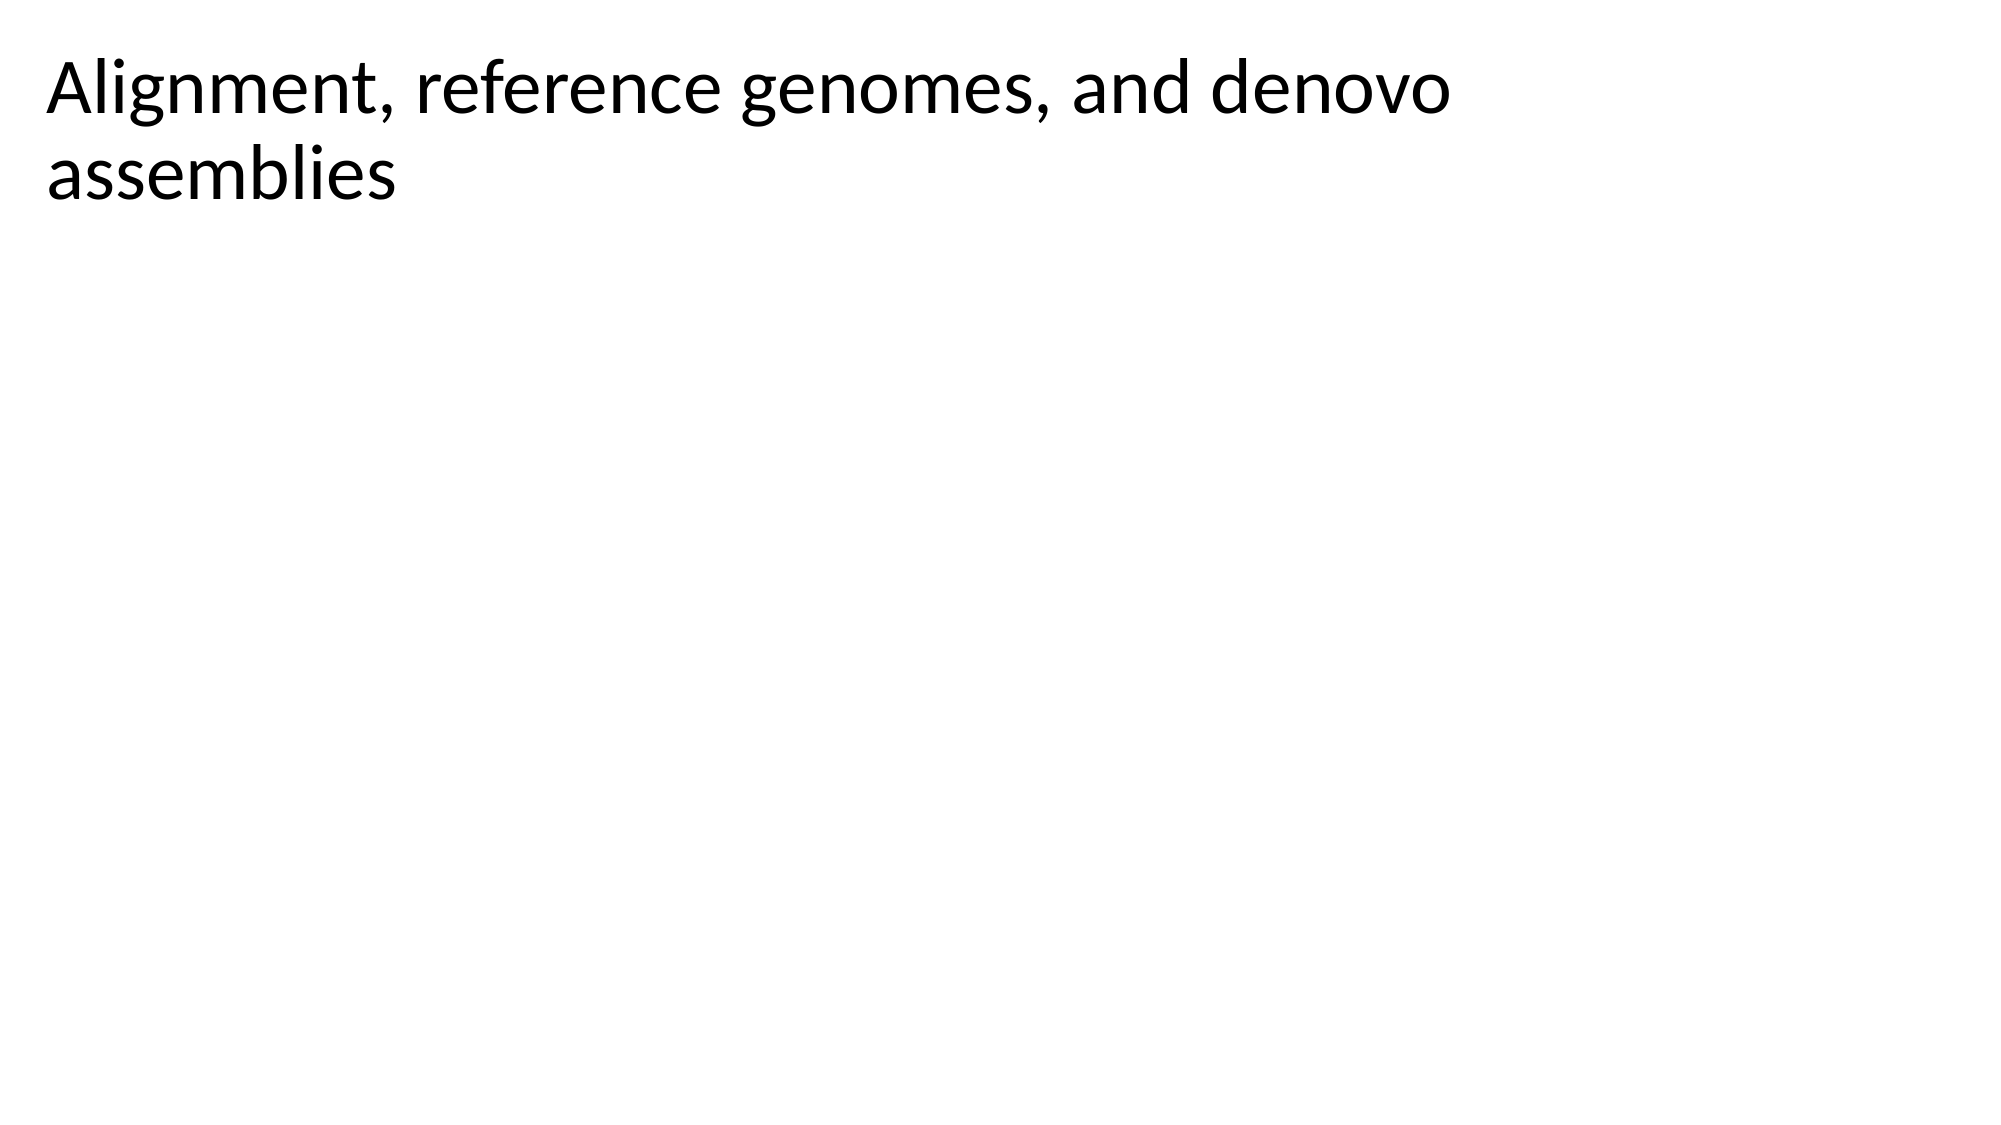

# Alignment, reference genomes, and denovo assemblies